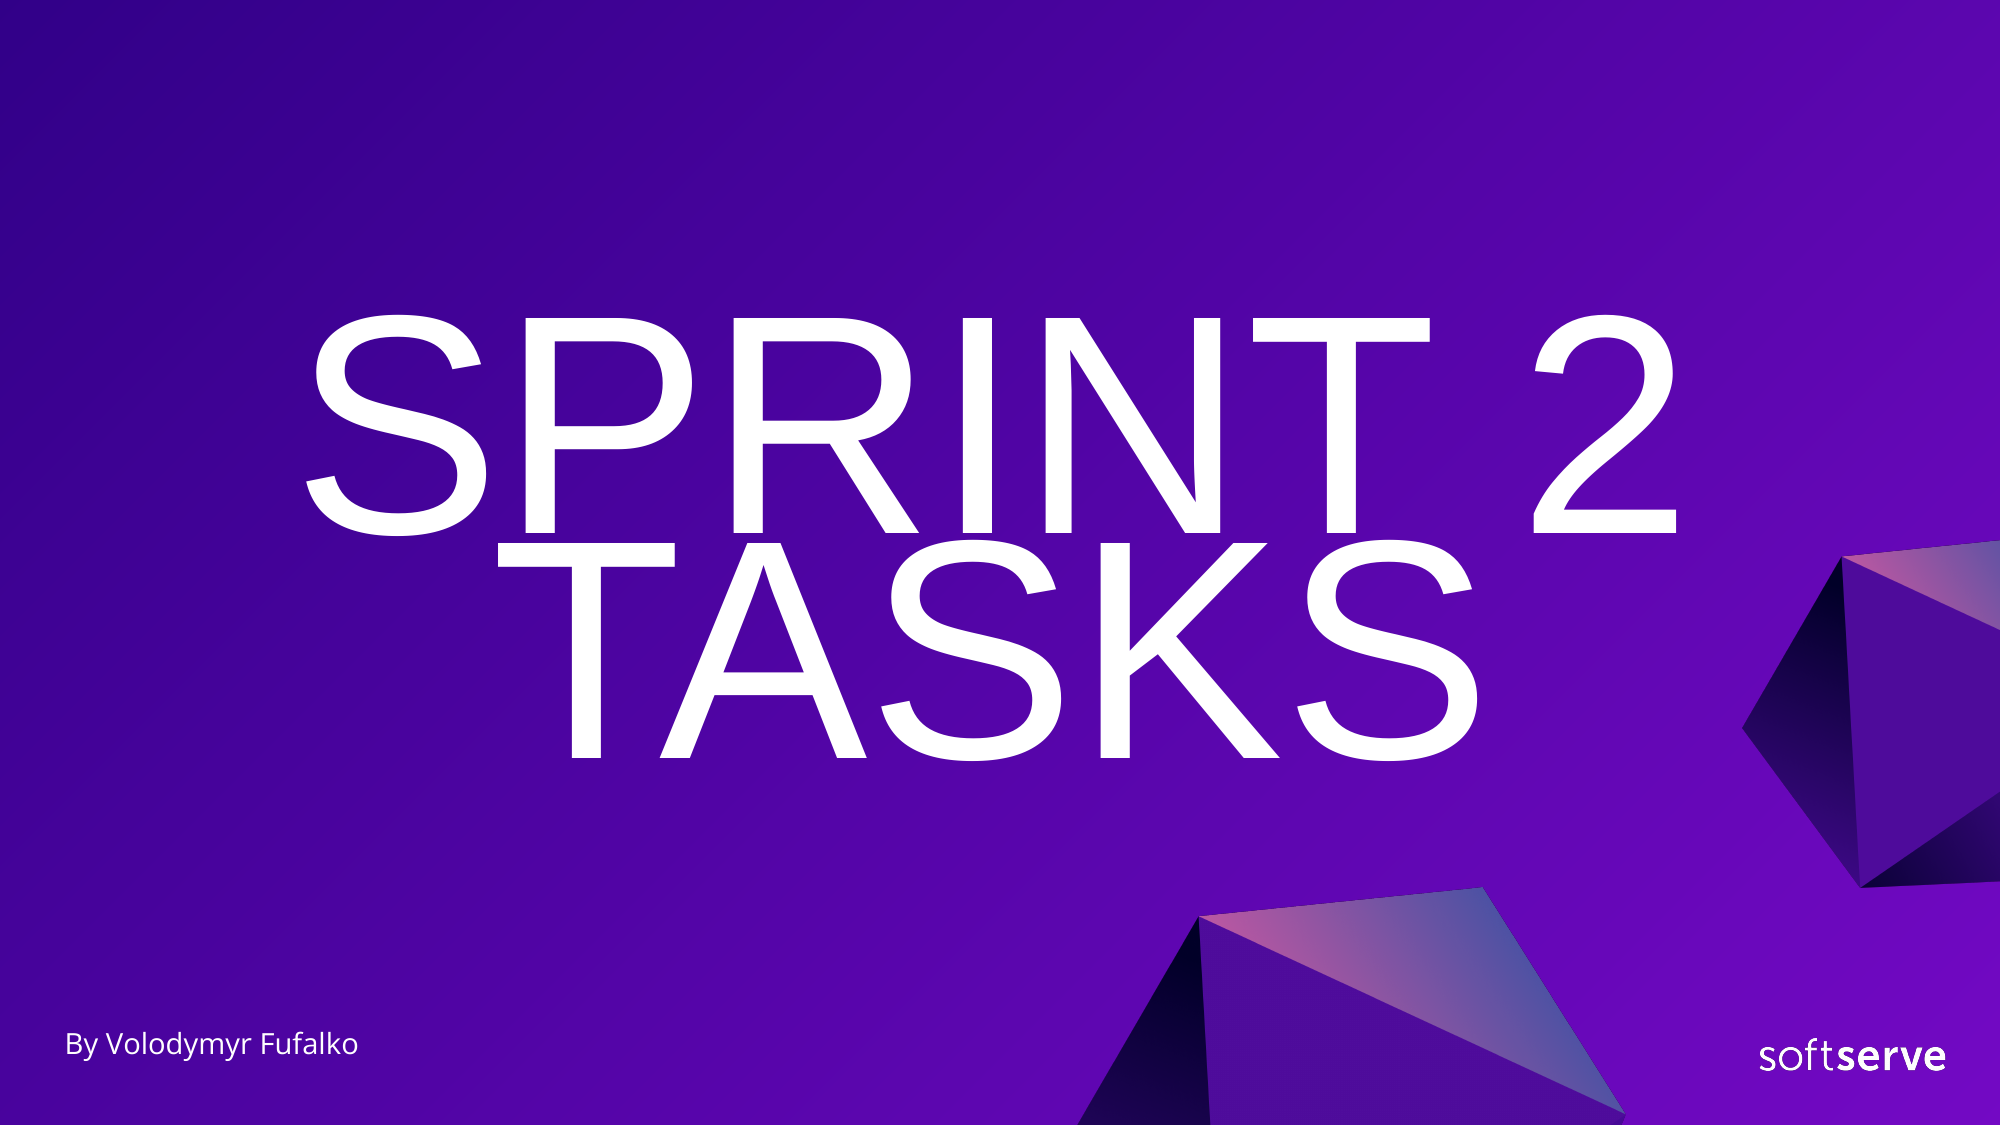

# Sprint 2 Tasks
By Volodymyr Fufalko